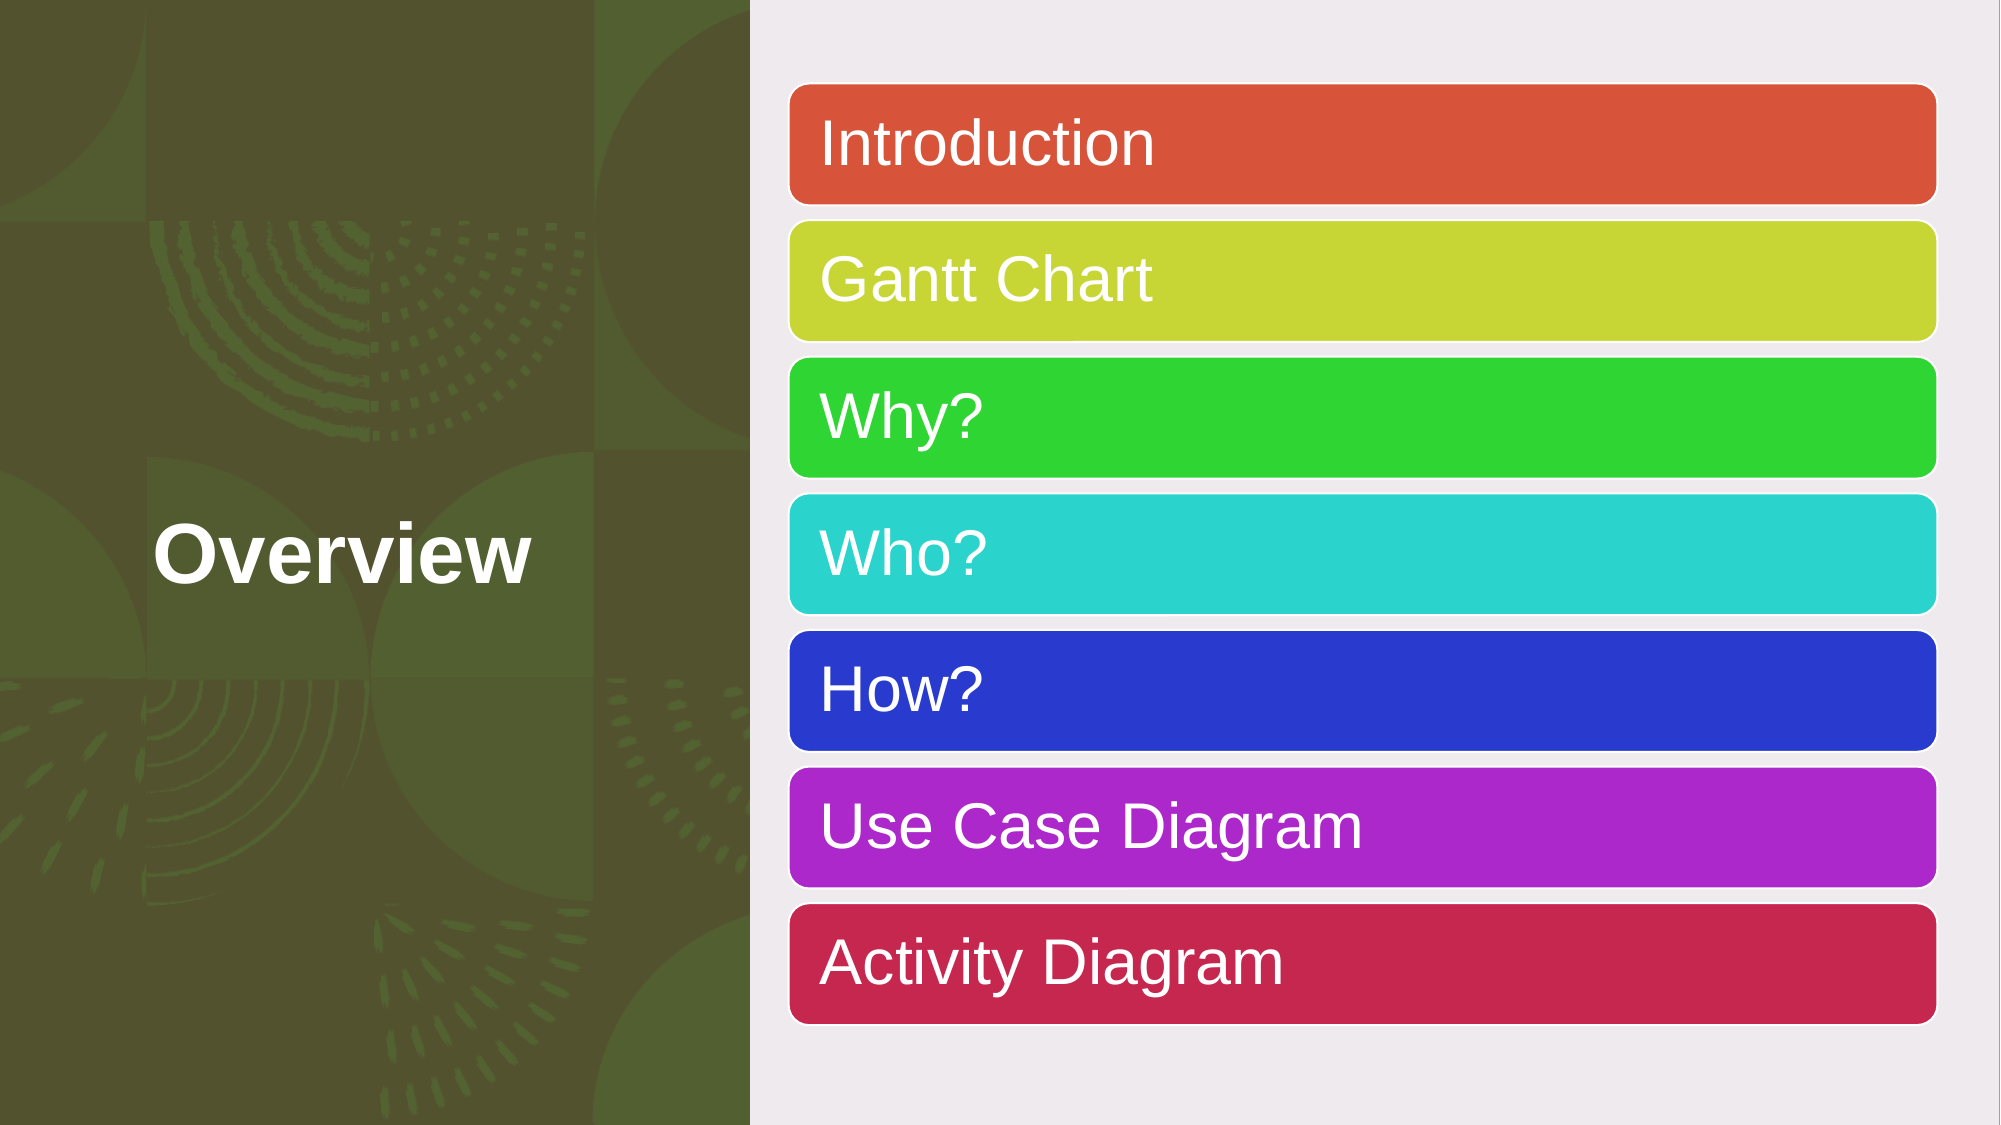

Introduction
Gantt Chart
Why?
Who?
How?
Use Case Diagram
Activity Diagram
# Overview